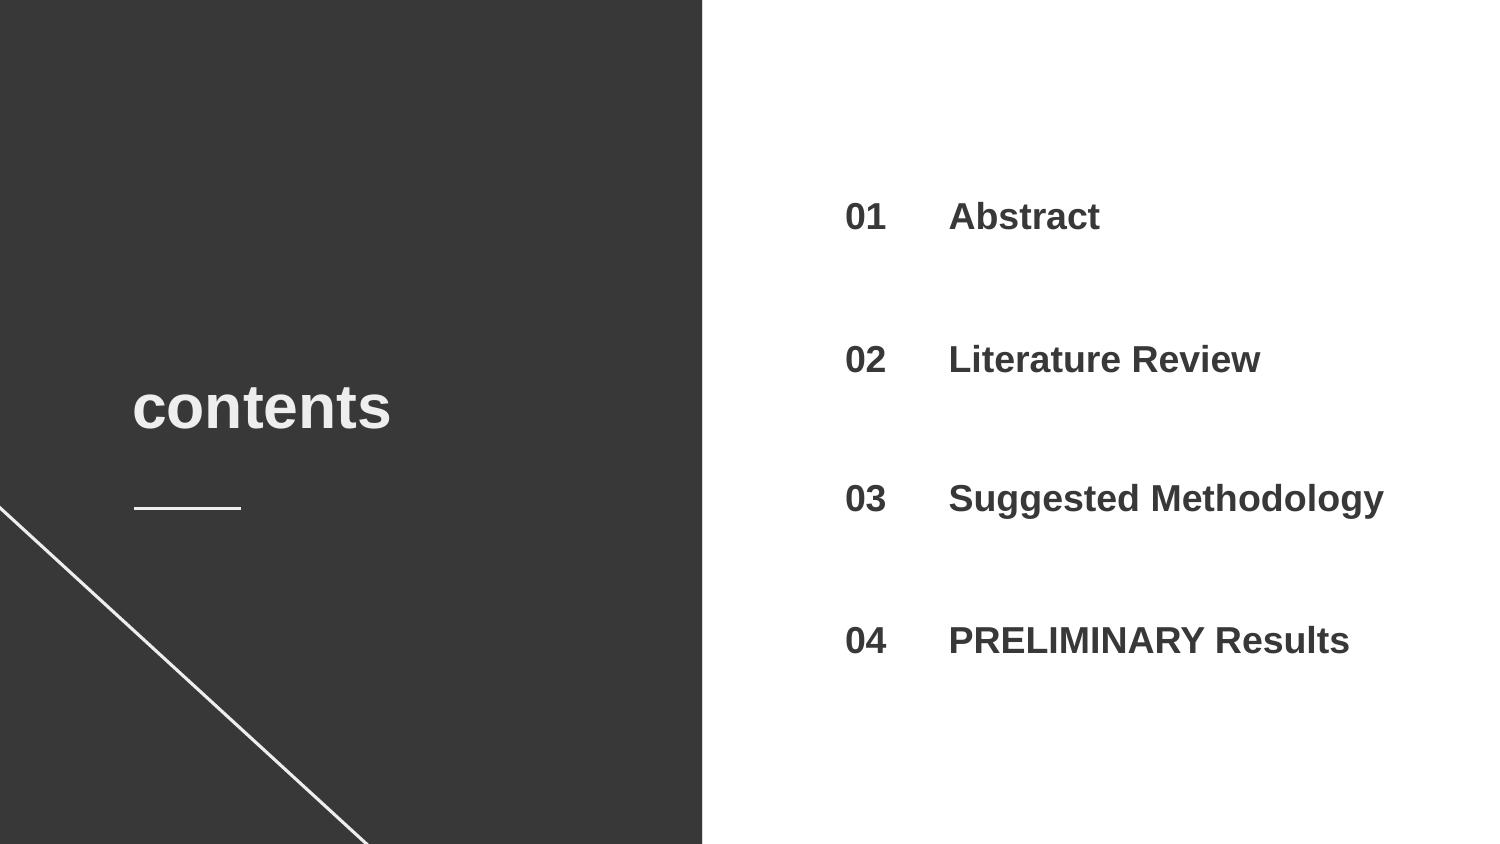

Abstract
01
# Literature Review
02
contents
Suggested Methodology
03
PRELIMINARY Results
04